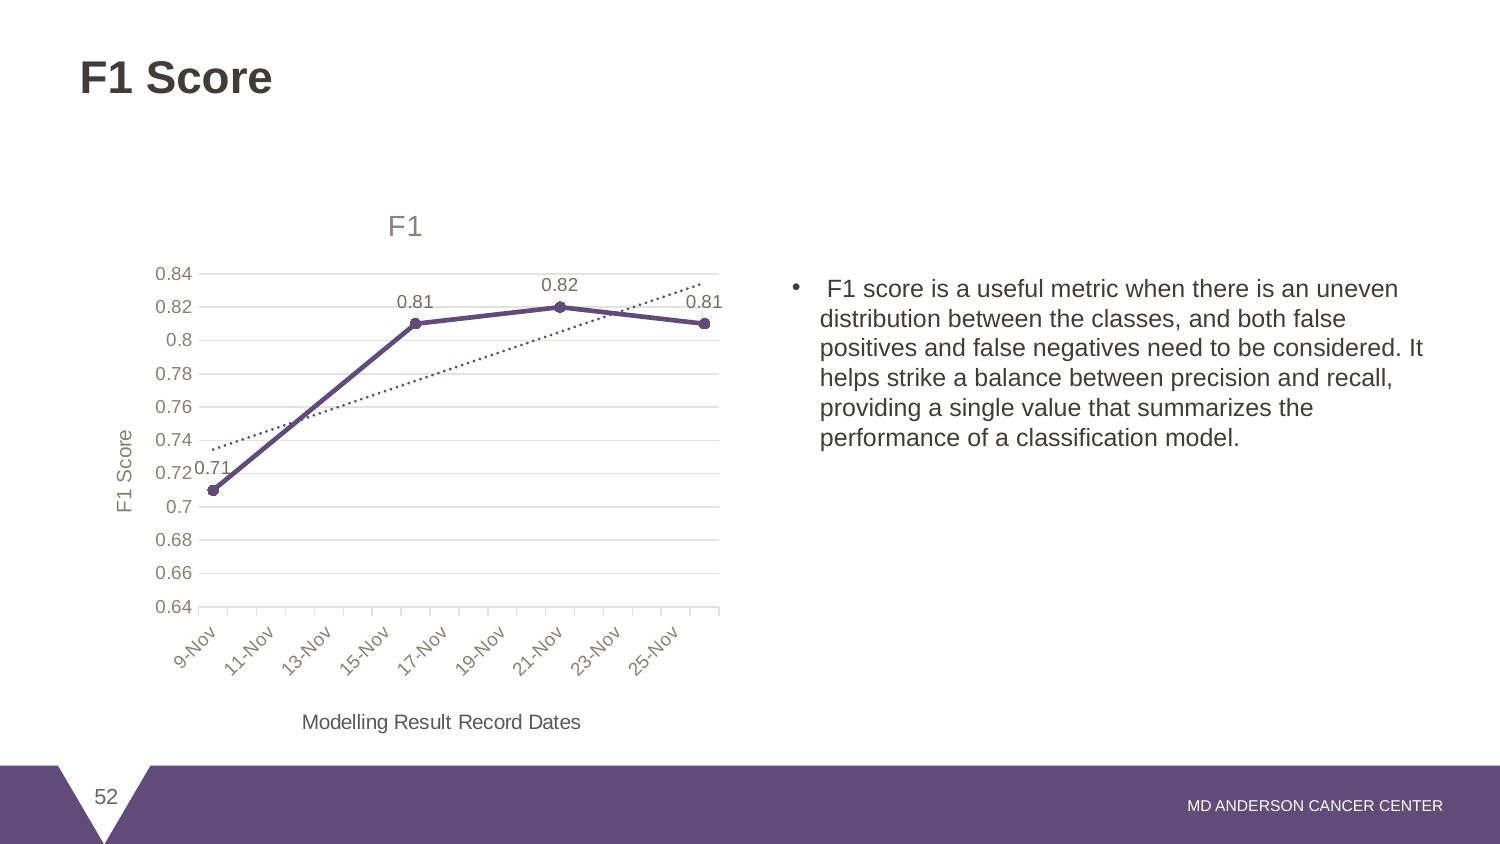

# F1 Score

### Chart:

| Category | F1 |
|---|---|
| 45239 | 0.71 |
| 45246 | 0.81 |
| 45251 | 0.82 |
| 45256 | 0.81 |
 F1 score is a useful metric when there is an uneven distribution between the classes, and both false positives and false negatives need to be considered. It helps strike a balance between precision and recall, providing a single value that summarizes the performance of a classification model.
52